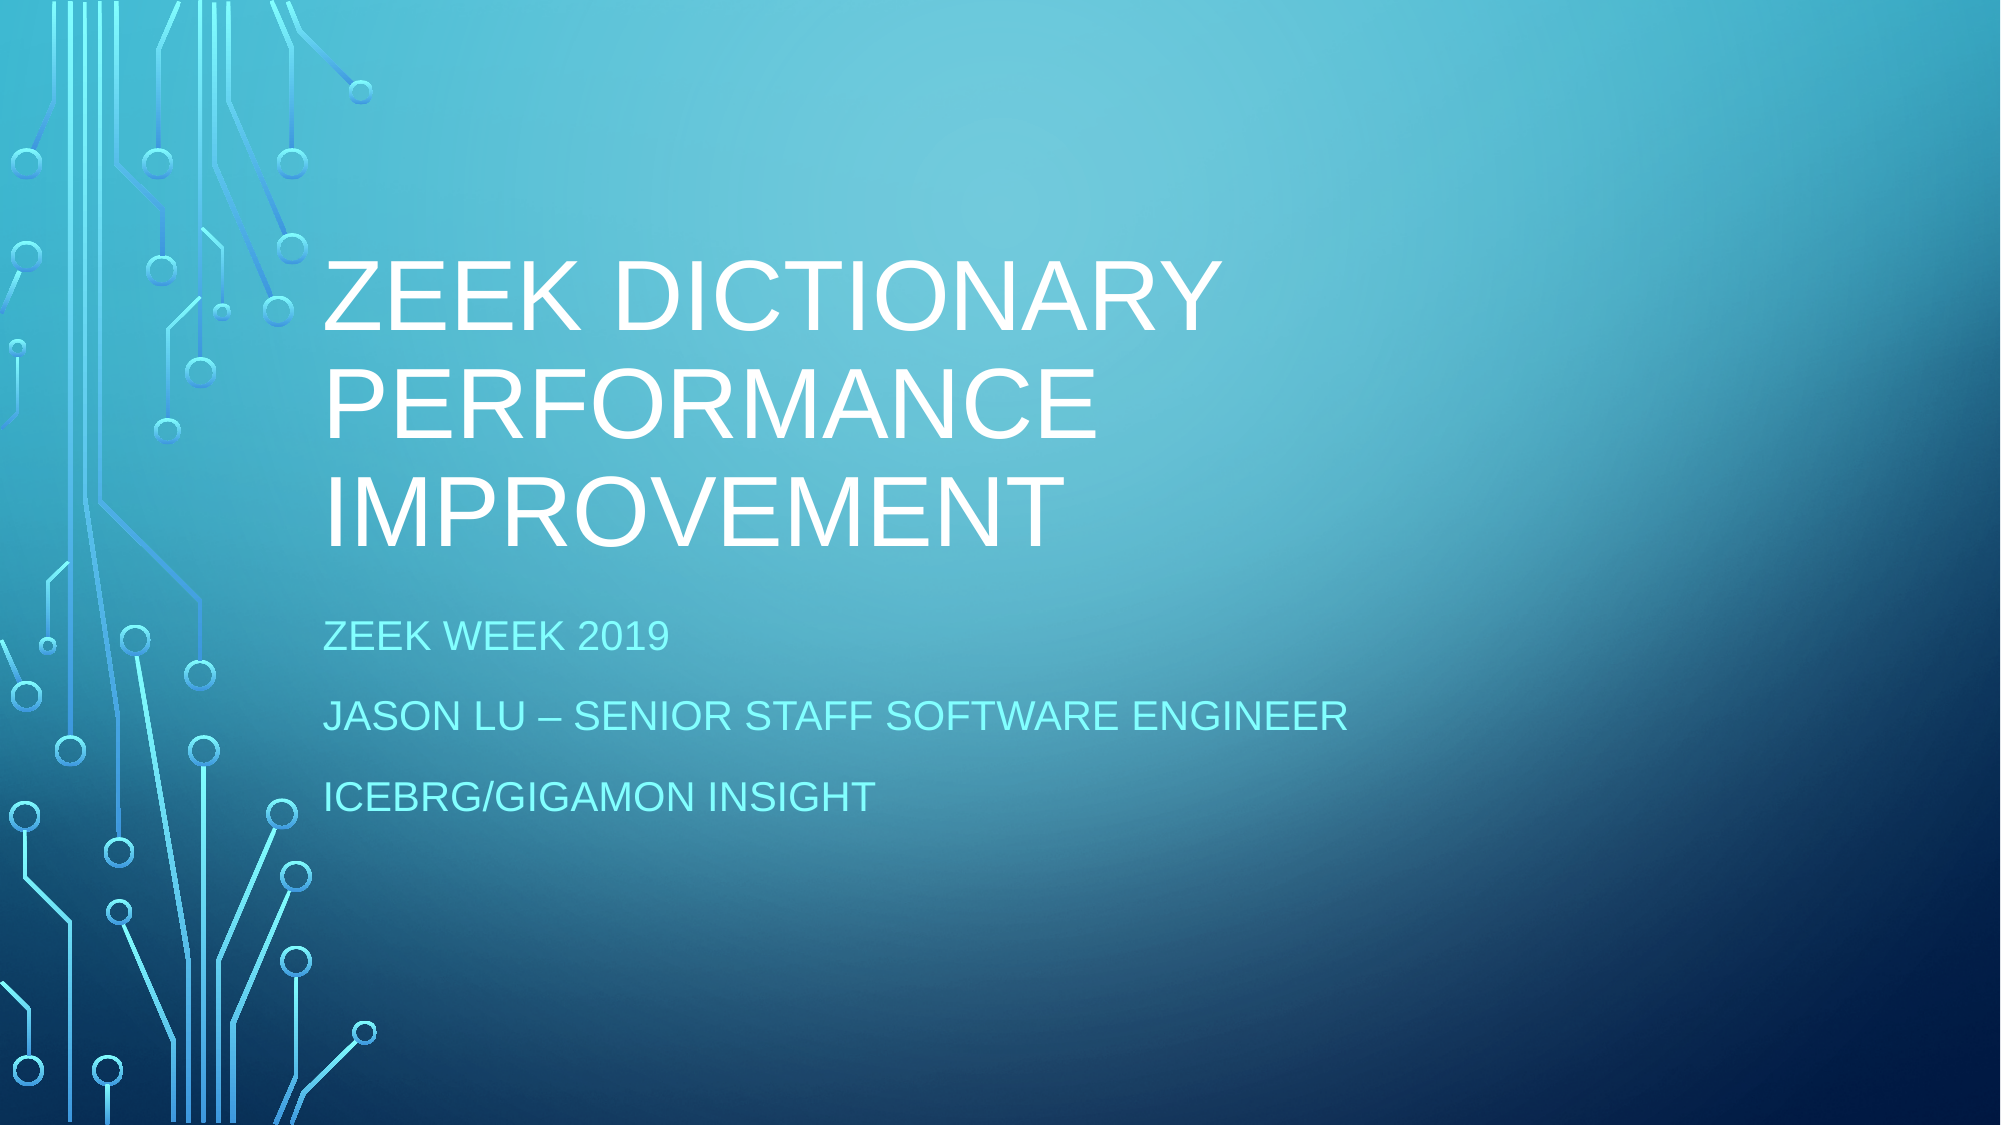

# Zeek dictionary performance improvement
Zeek week 2019
Jason lu – Senior staff software engineer
Icebrg/Gigamon insight